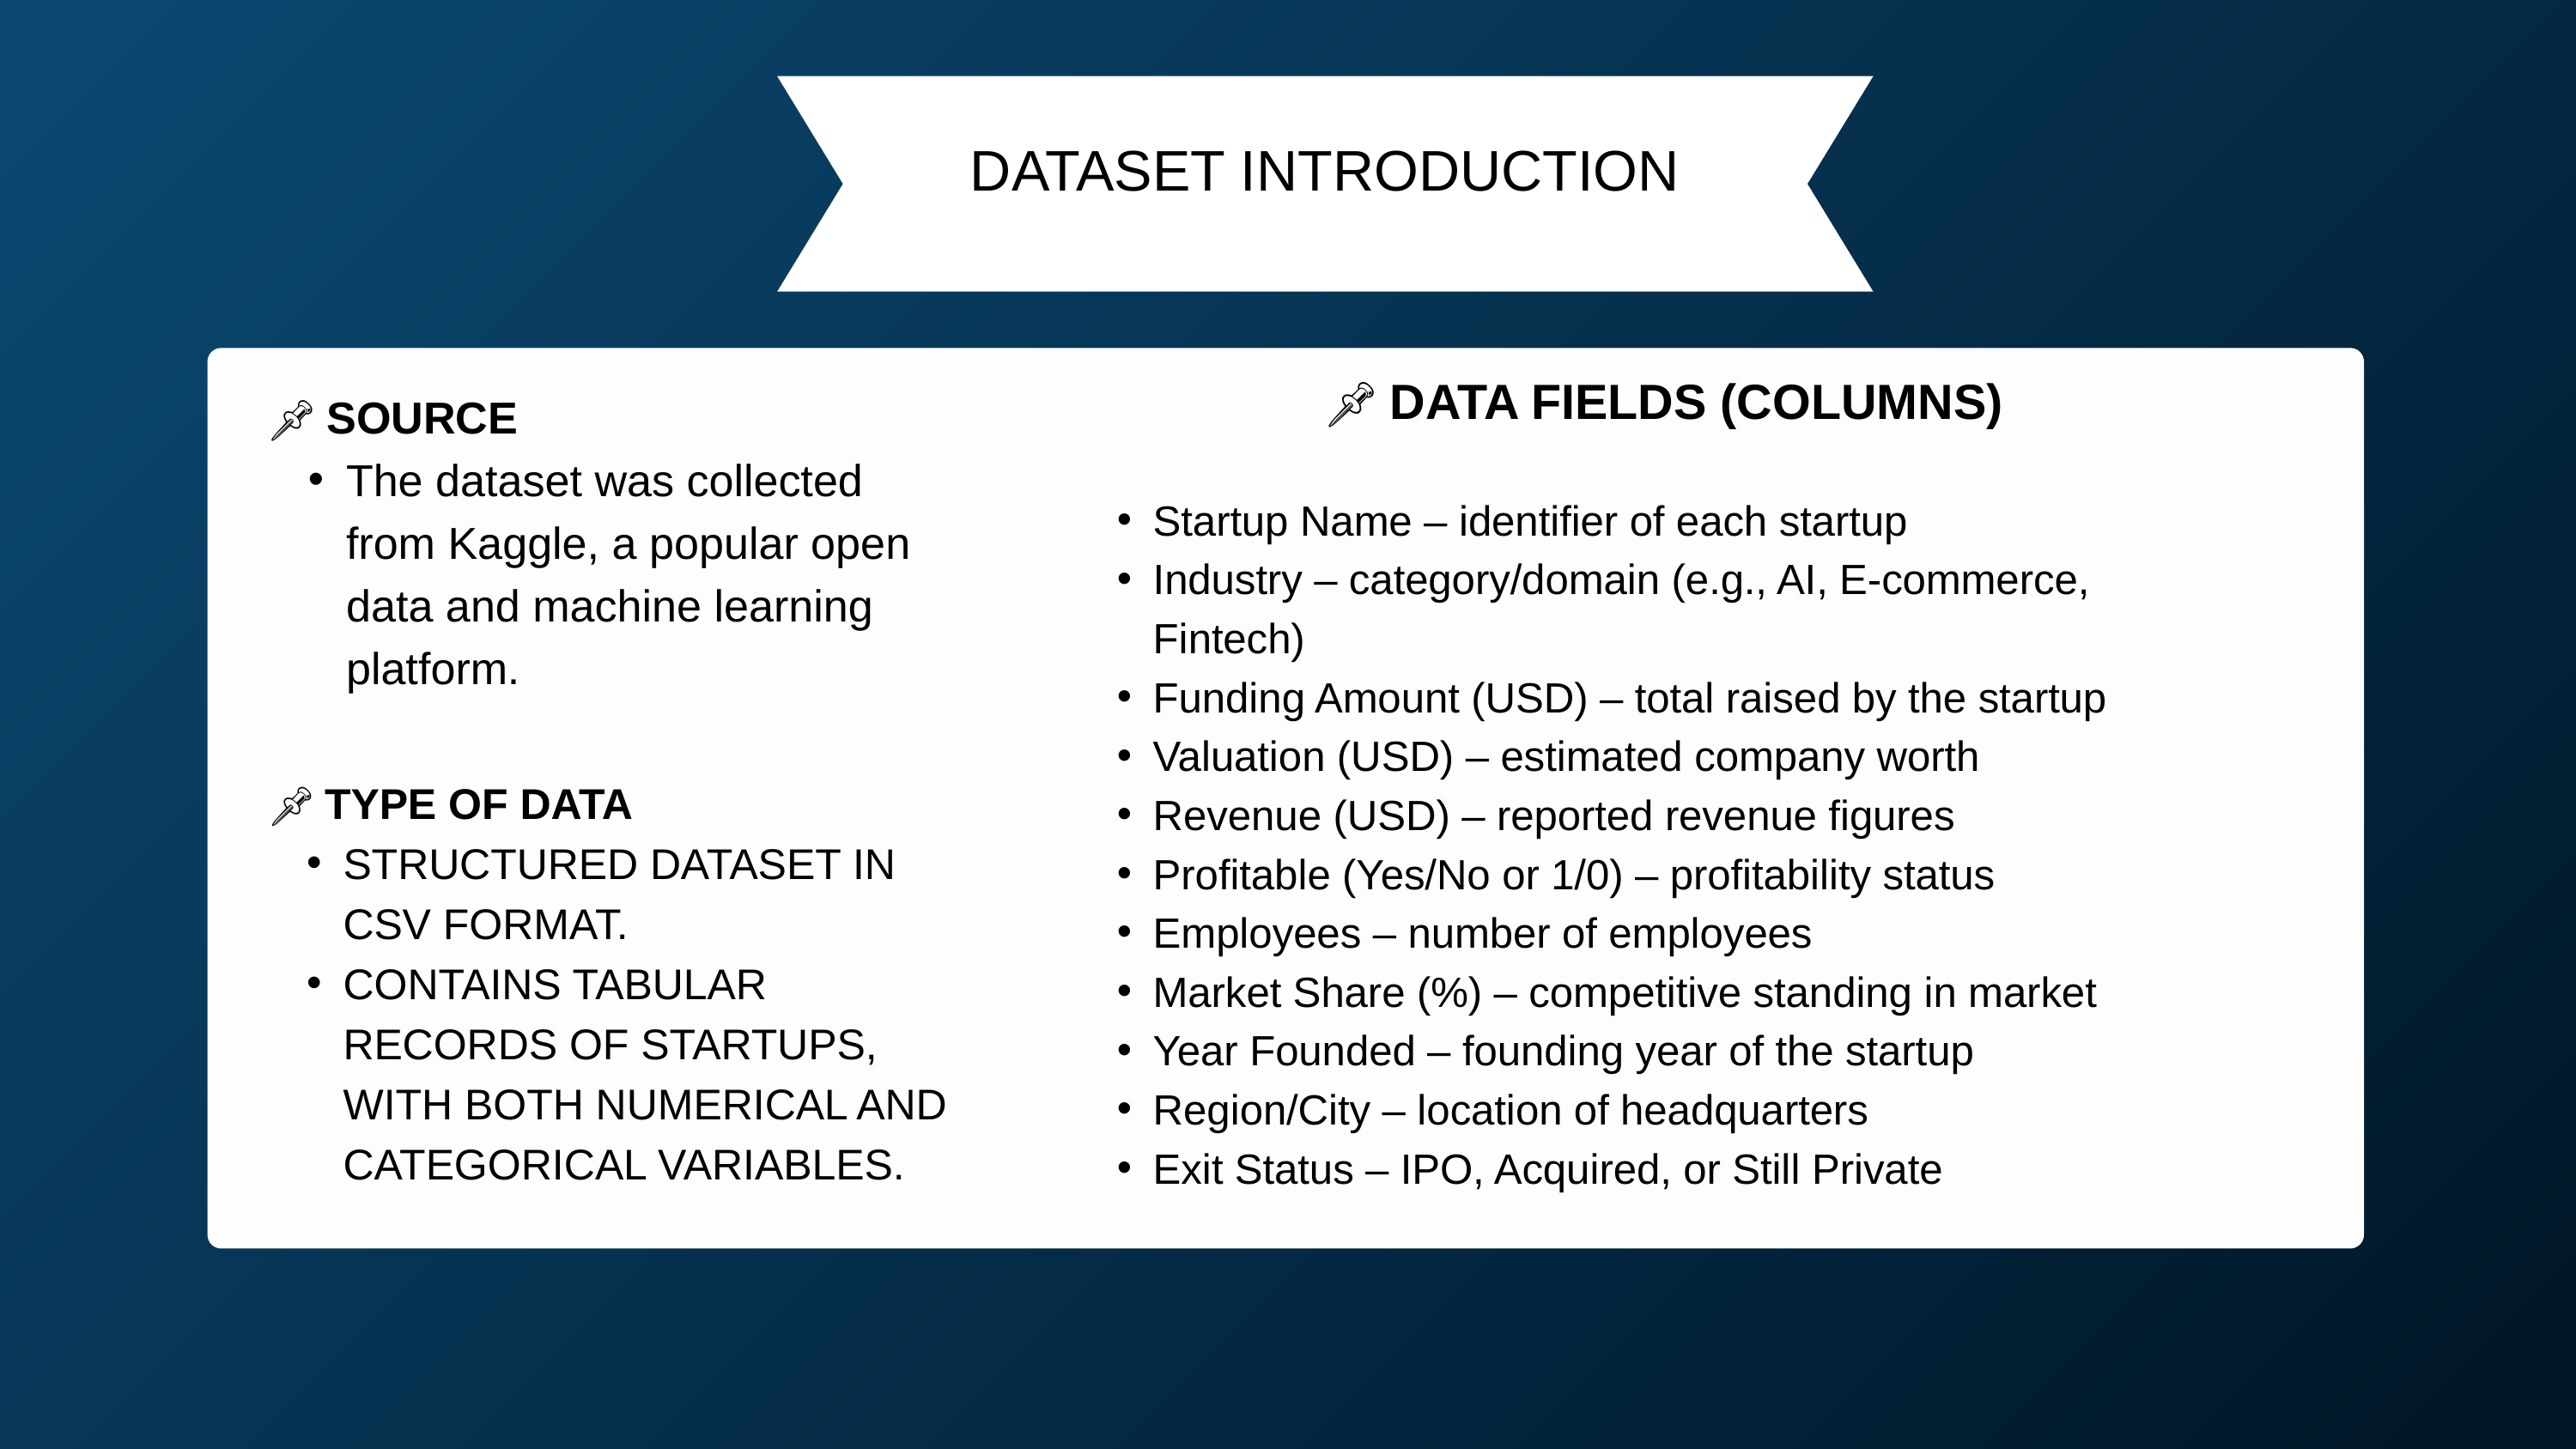

DATASET INTRODUCTION

📌 DATA FIELDS (COLUMNS)

Startup Name – identifier of each startup
Industry – category/domain (e.g., AI, E-commerce, Fintech)
Funding Amount (USD) – total raised by the startup
Valuation (USD) – estimated company worth
Revenue (USD) – reported revenue figures
Profitable (Yes/No or 1/0) – profitability status
Employees – number of employees
Market Share (%) – competitive standing in market
Year Founded – founding year of the startup
Region/City – location of headquarters
Exit Status – IPO, Acquired, or Still Private

📌 SOURCE
The dataset was collected from Kaggle, a popular open data and machine learning platform.

📌 TYPE OF DATA
STRUCTURED DATASET IN CSV FORMAT.
CONTAINS TABULAR RECORDS OF STARTUPS, WITH BOTH NUMERICAL AND CATEGORICAL VARIABLES.